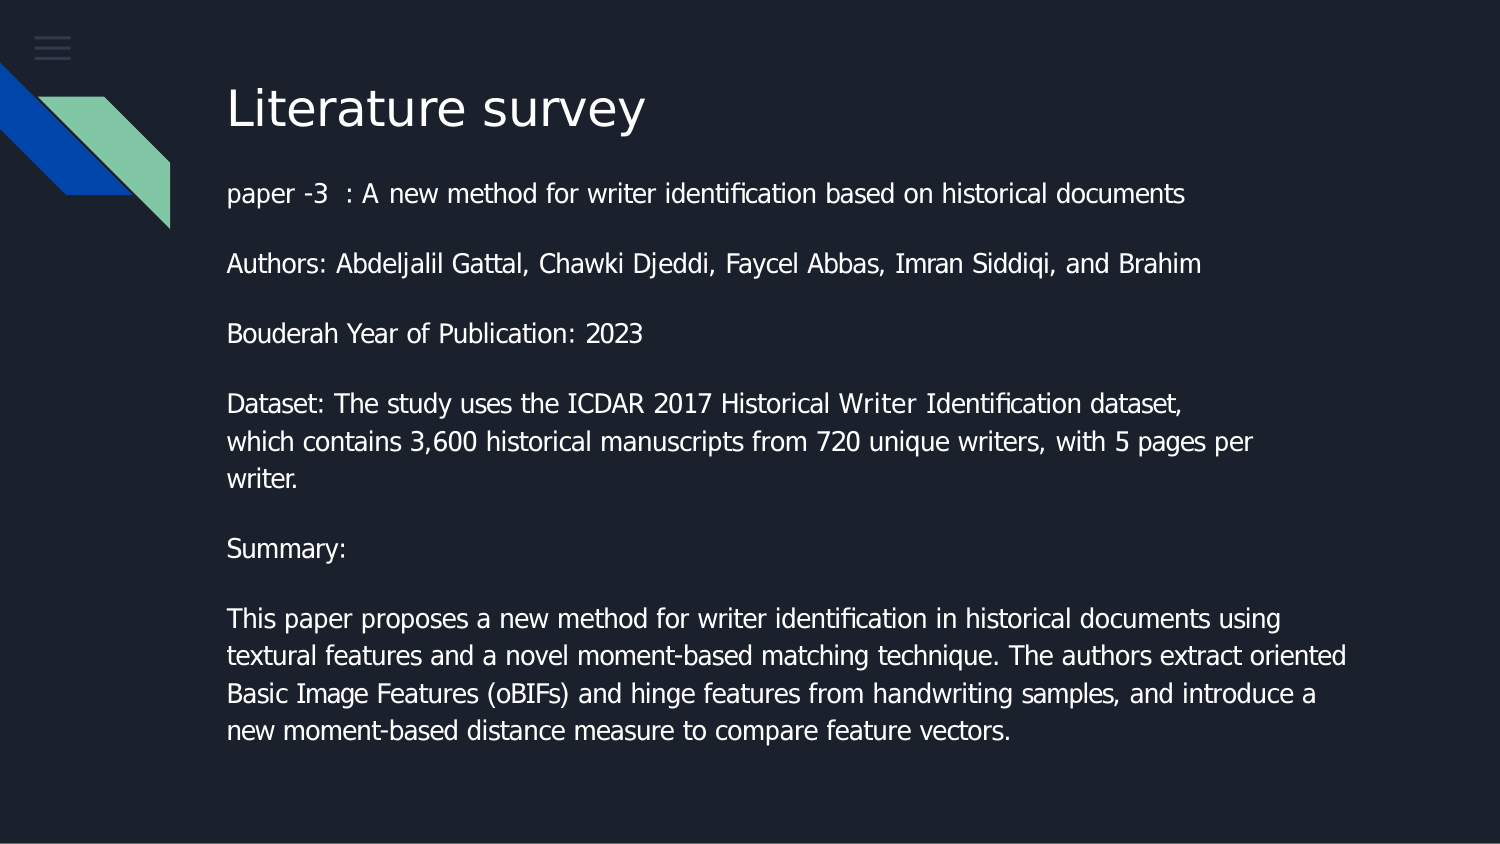

# Literature survey
paper -3  : A new method for writer identification based on historical documents
Authors: Abdeljalil Gattal, Chawki Djeddi, Faycel Abbas, Imran Siddiqi, and Brahim Bouderah Year of Publication: 2023

Dataset: The study uses the ICDAR 2017 Historical Writer Identification dataset, which contains 3,600 historical manuscripts from 720 unique writers, with 5 pages per writer.

Summary:

This paper proposes a new method for writer identification in historical documents using textural features and a novel moment-based matching technique. The authors extract oriented Basic Image Features (oBIFs) and hinge features from handwriting samples, and introduce a new moment-based distance measure to compare feature vectors.